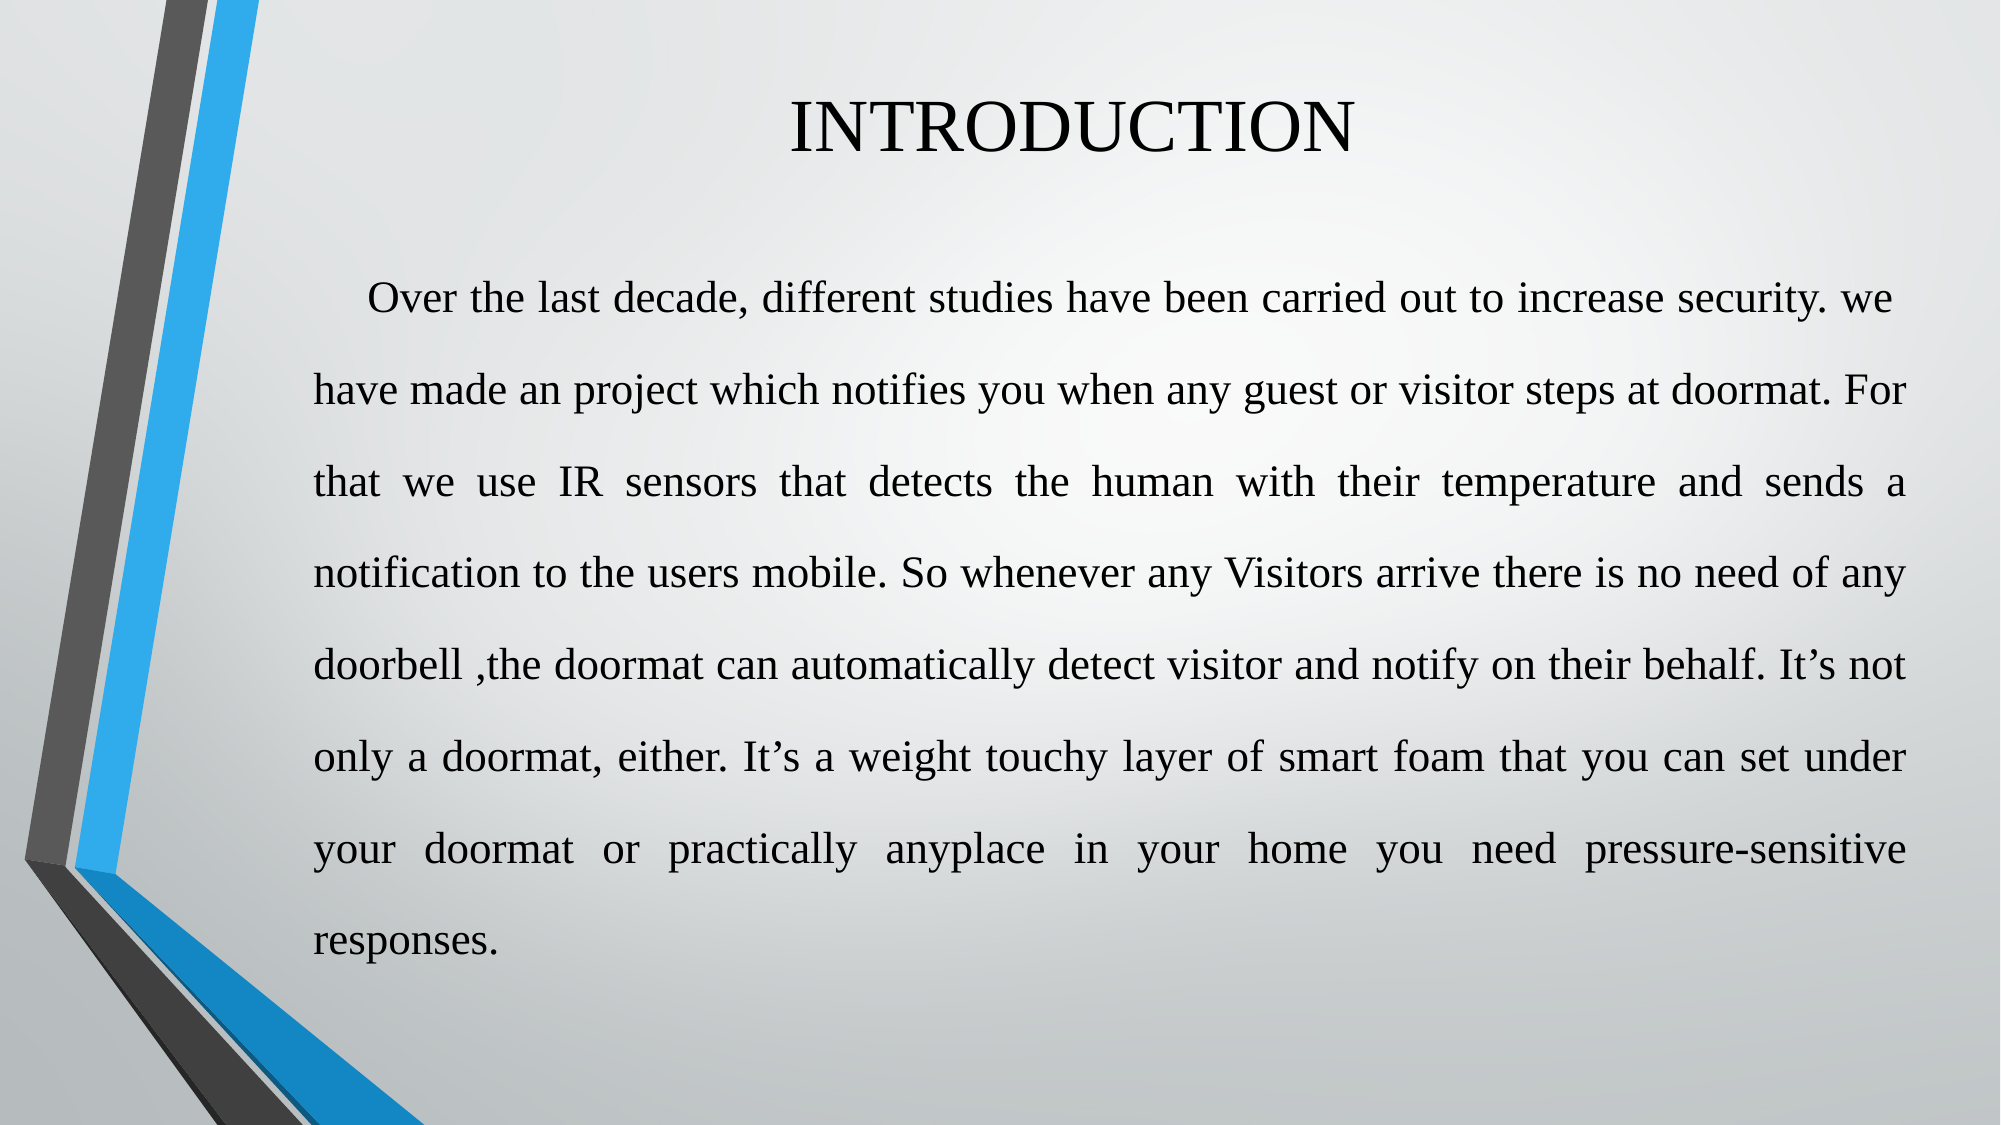

# INTRODUCTION
	Over the last decade, different studies have been carried out to increase security. we  have made an project which notifies you when any guest or visitor steps at doormat. For that we use IR sensors that detects the human with their temperature and sends a notification to the users mobile. So whenever any Visitors arrive there is no need of any doorbell ,the doormat can automatically detect visitor and notify on their behalf. It’s not only a doormat, either. It’s a weight touchy layer of smart foam that you can set under your doormat or practically anyplace in your home you need pressure-sensitive responses.